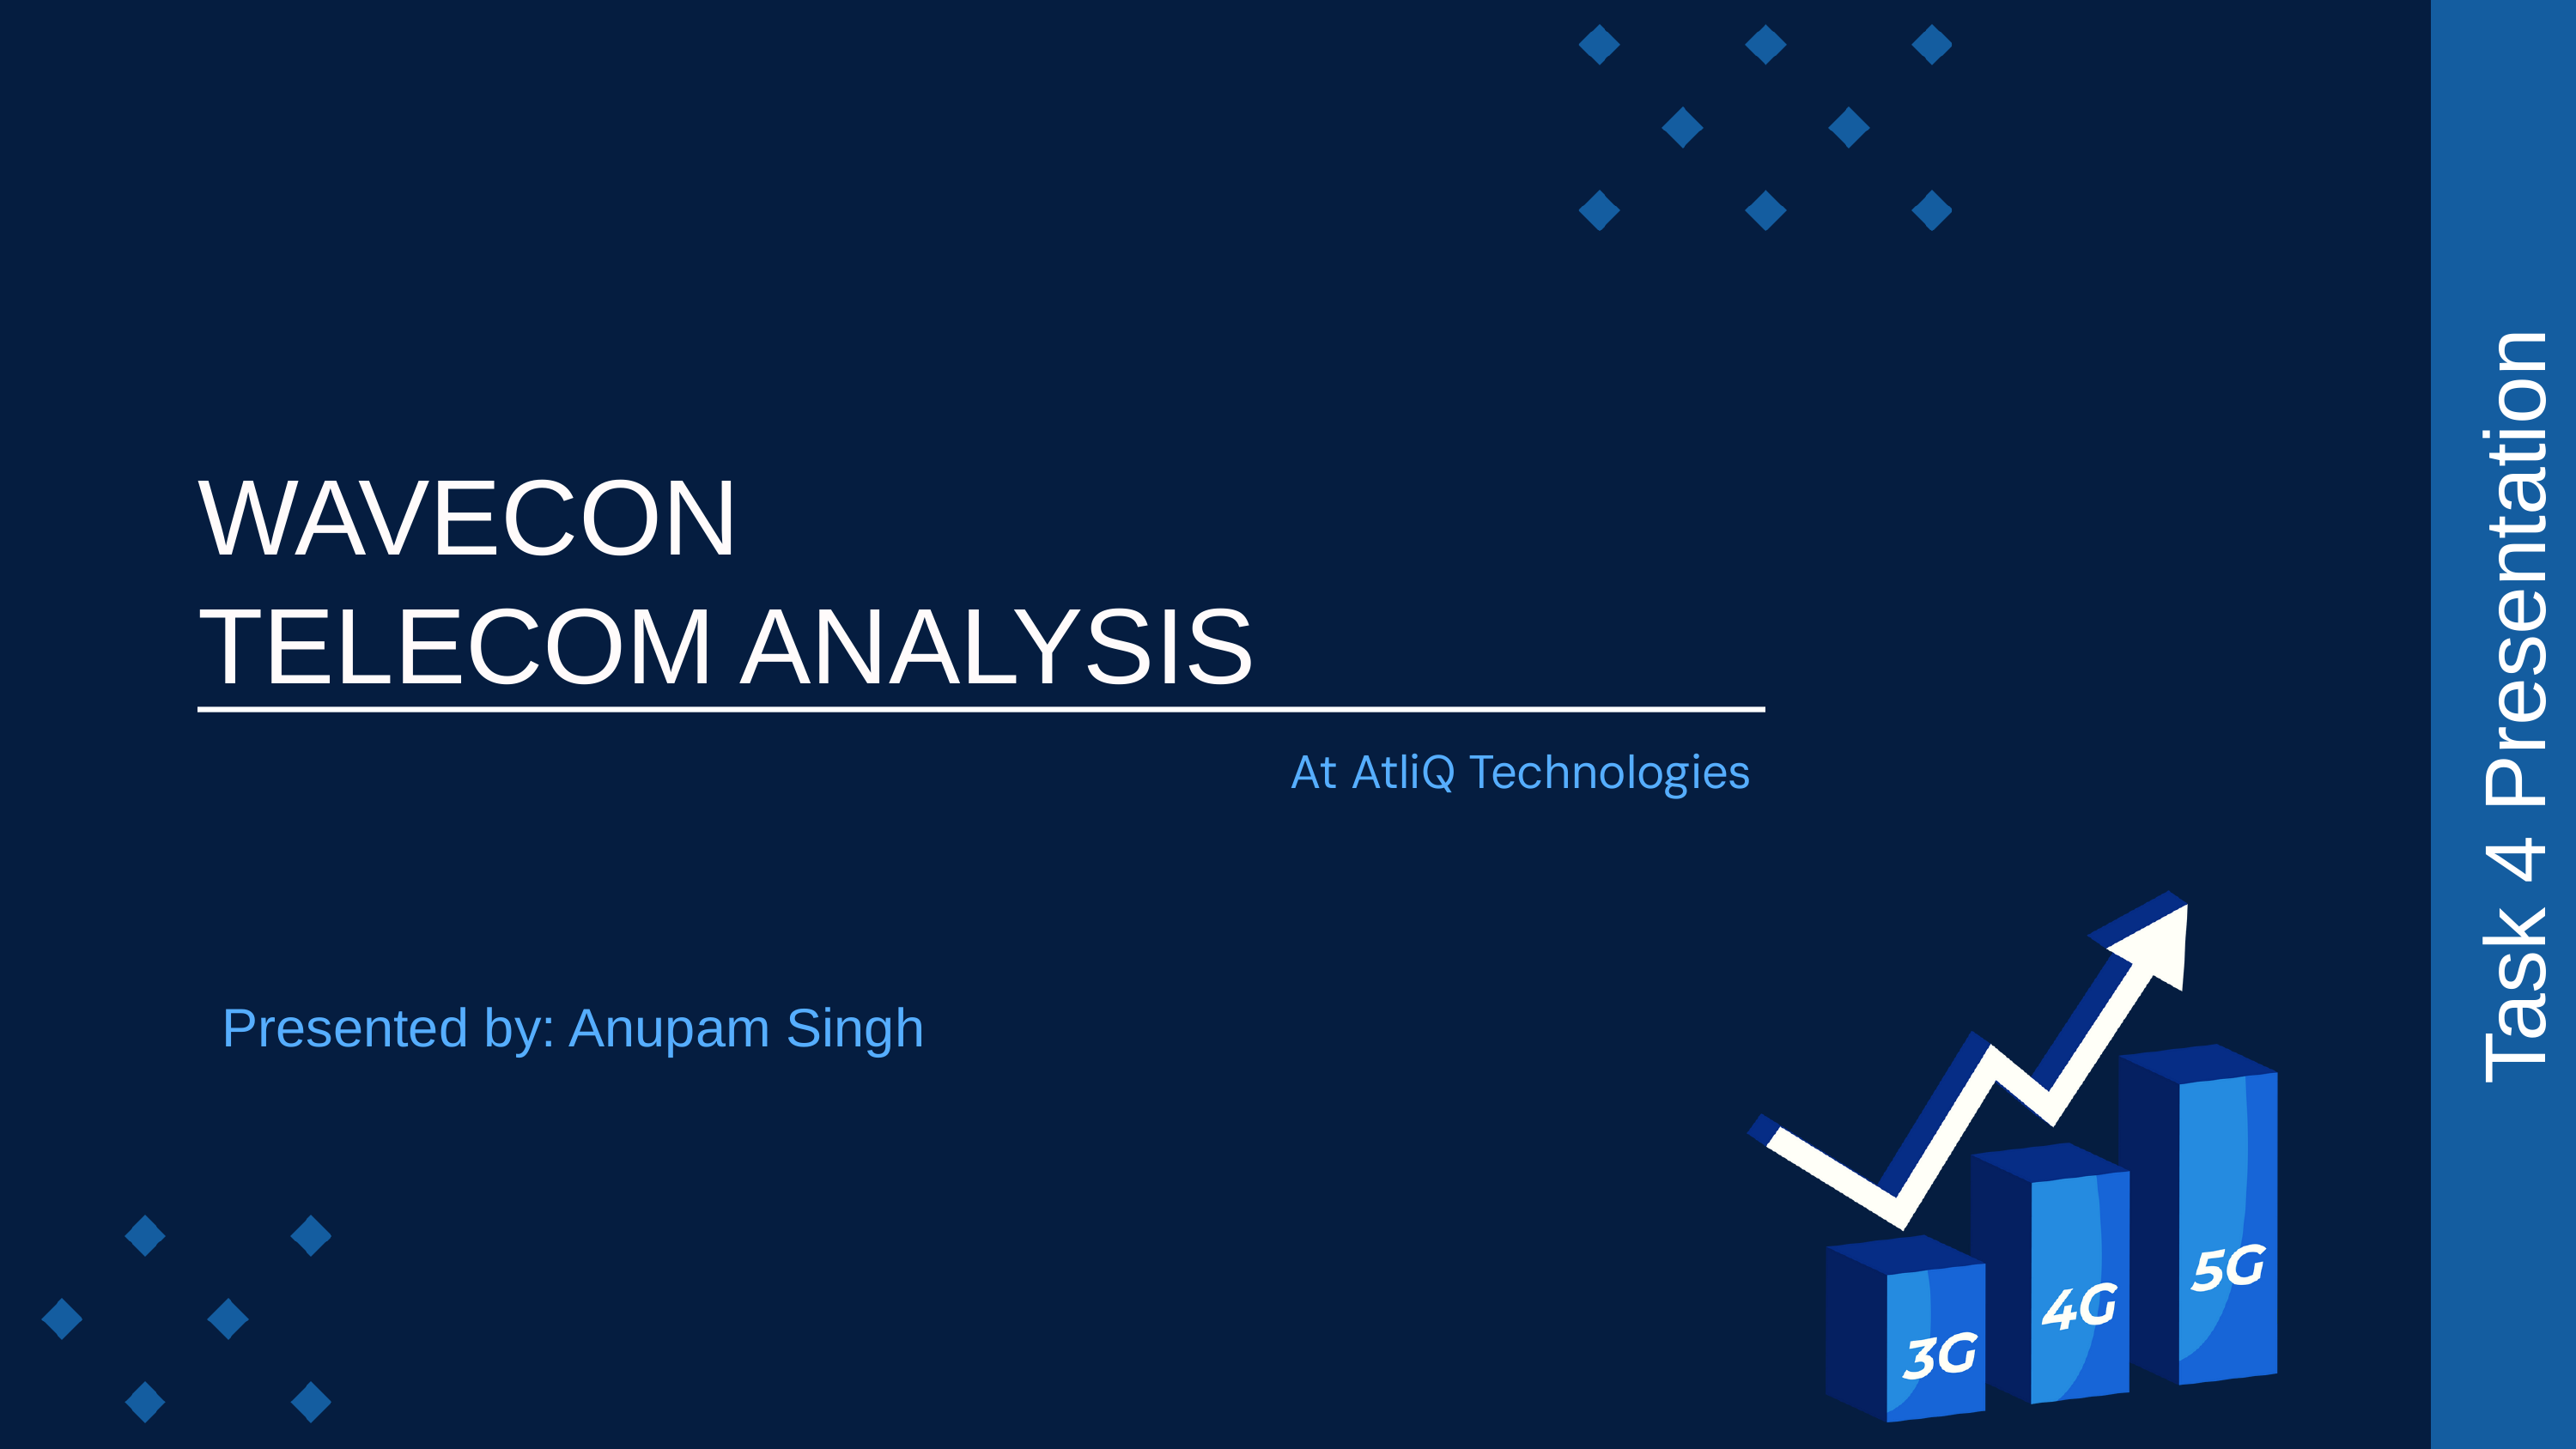

WAVECON
TELECOM ANALYSIS

Task 4 Presentation

At AtliQ Technologies

Presented by: Anupam Singh